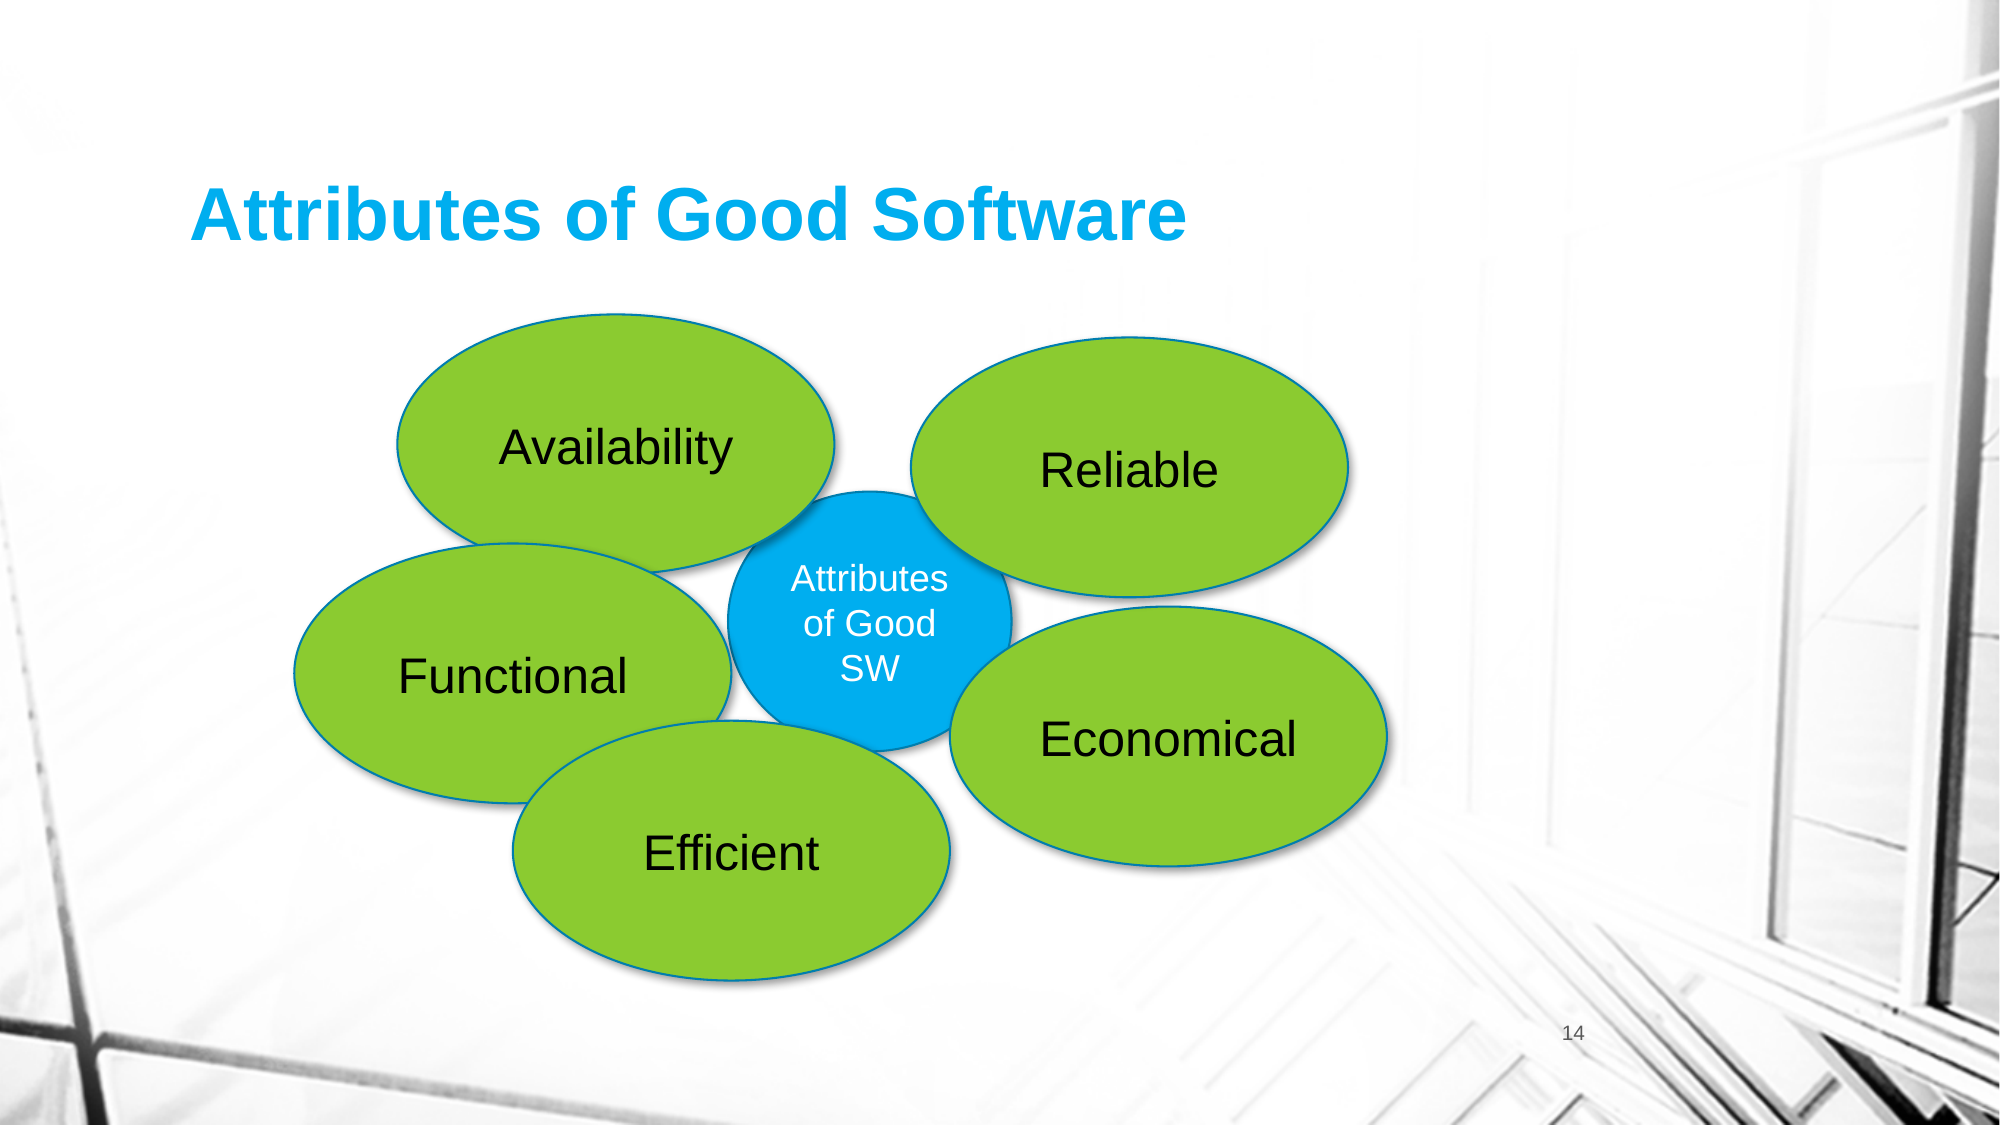

# Attributes of Good Software
Availability
Reliable
Attributes of Good SW
Functional
Economical
Efficient
14